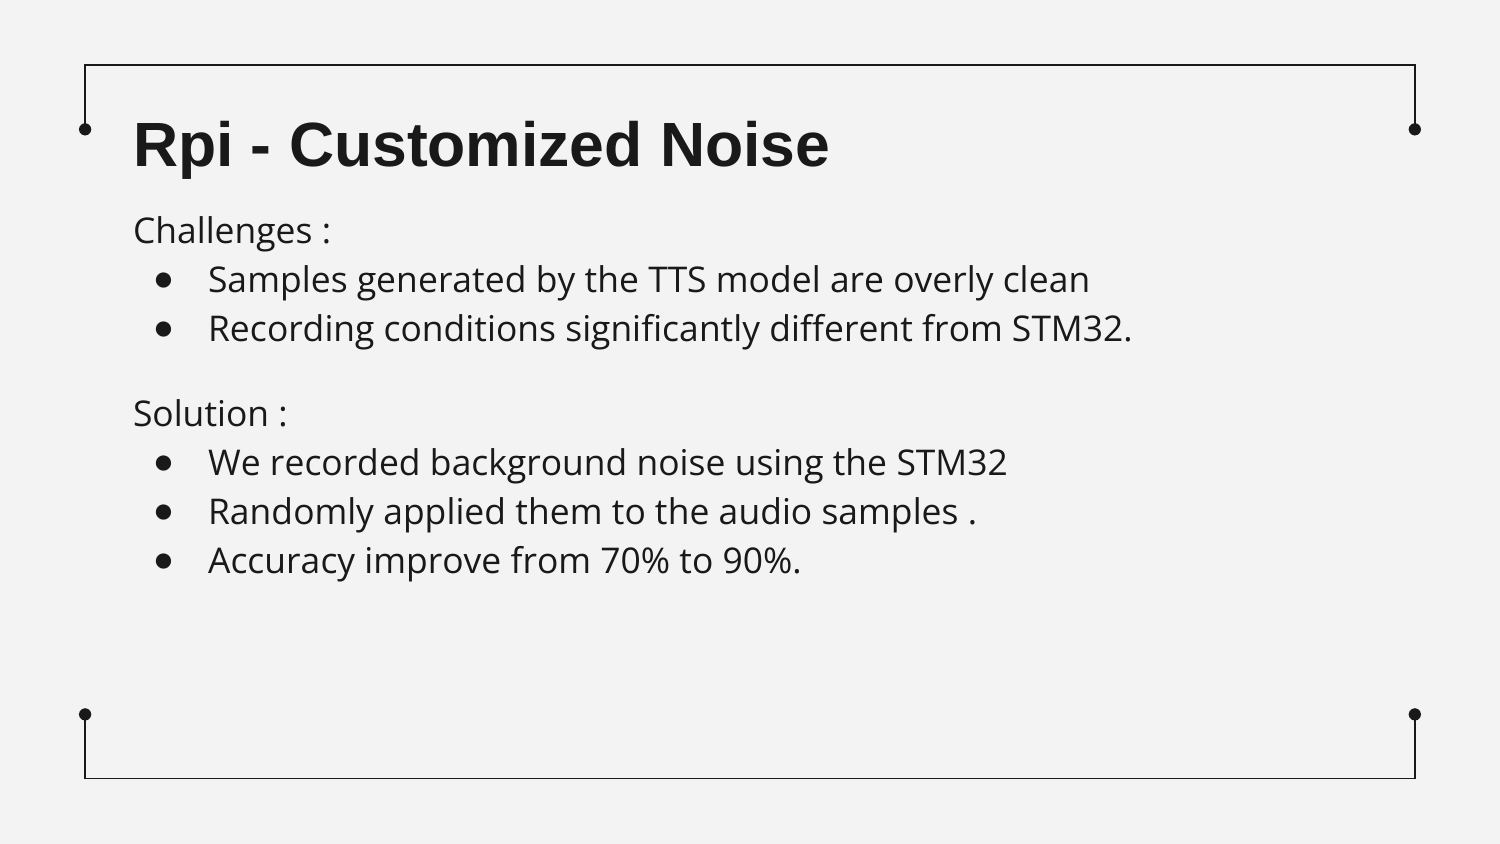

# Rpi - Customized Noise
Challenges :
Samples generated by the TTS model are overly clean
Recording conditions significantly different from STM32.

Solution :
We recorded background noise using the STM32
Randomly applied them to the audio samples .
Accuracy improve from 70% to 90%.